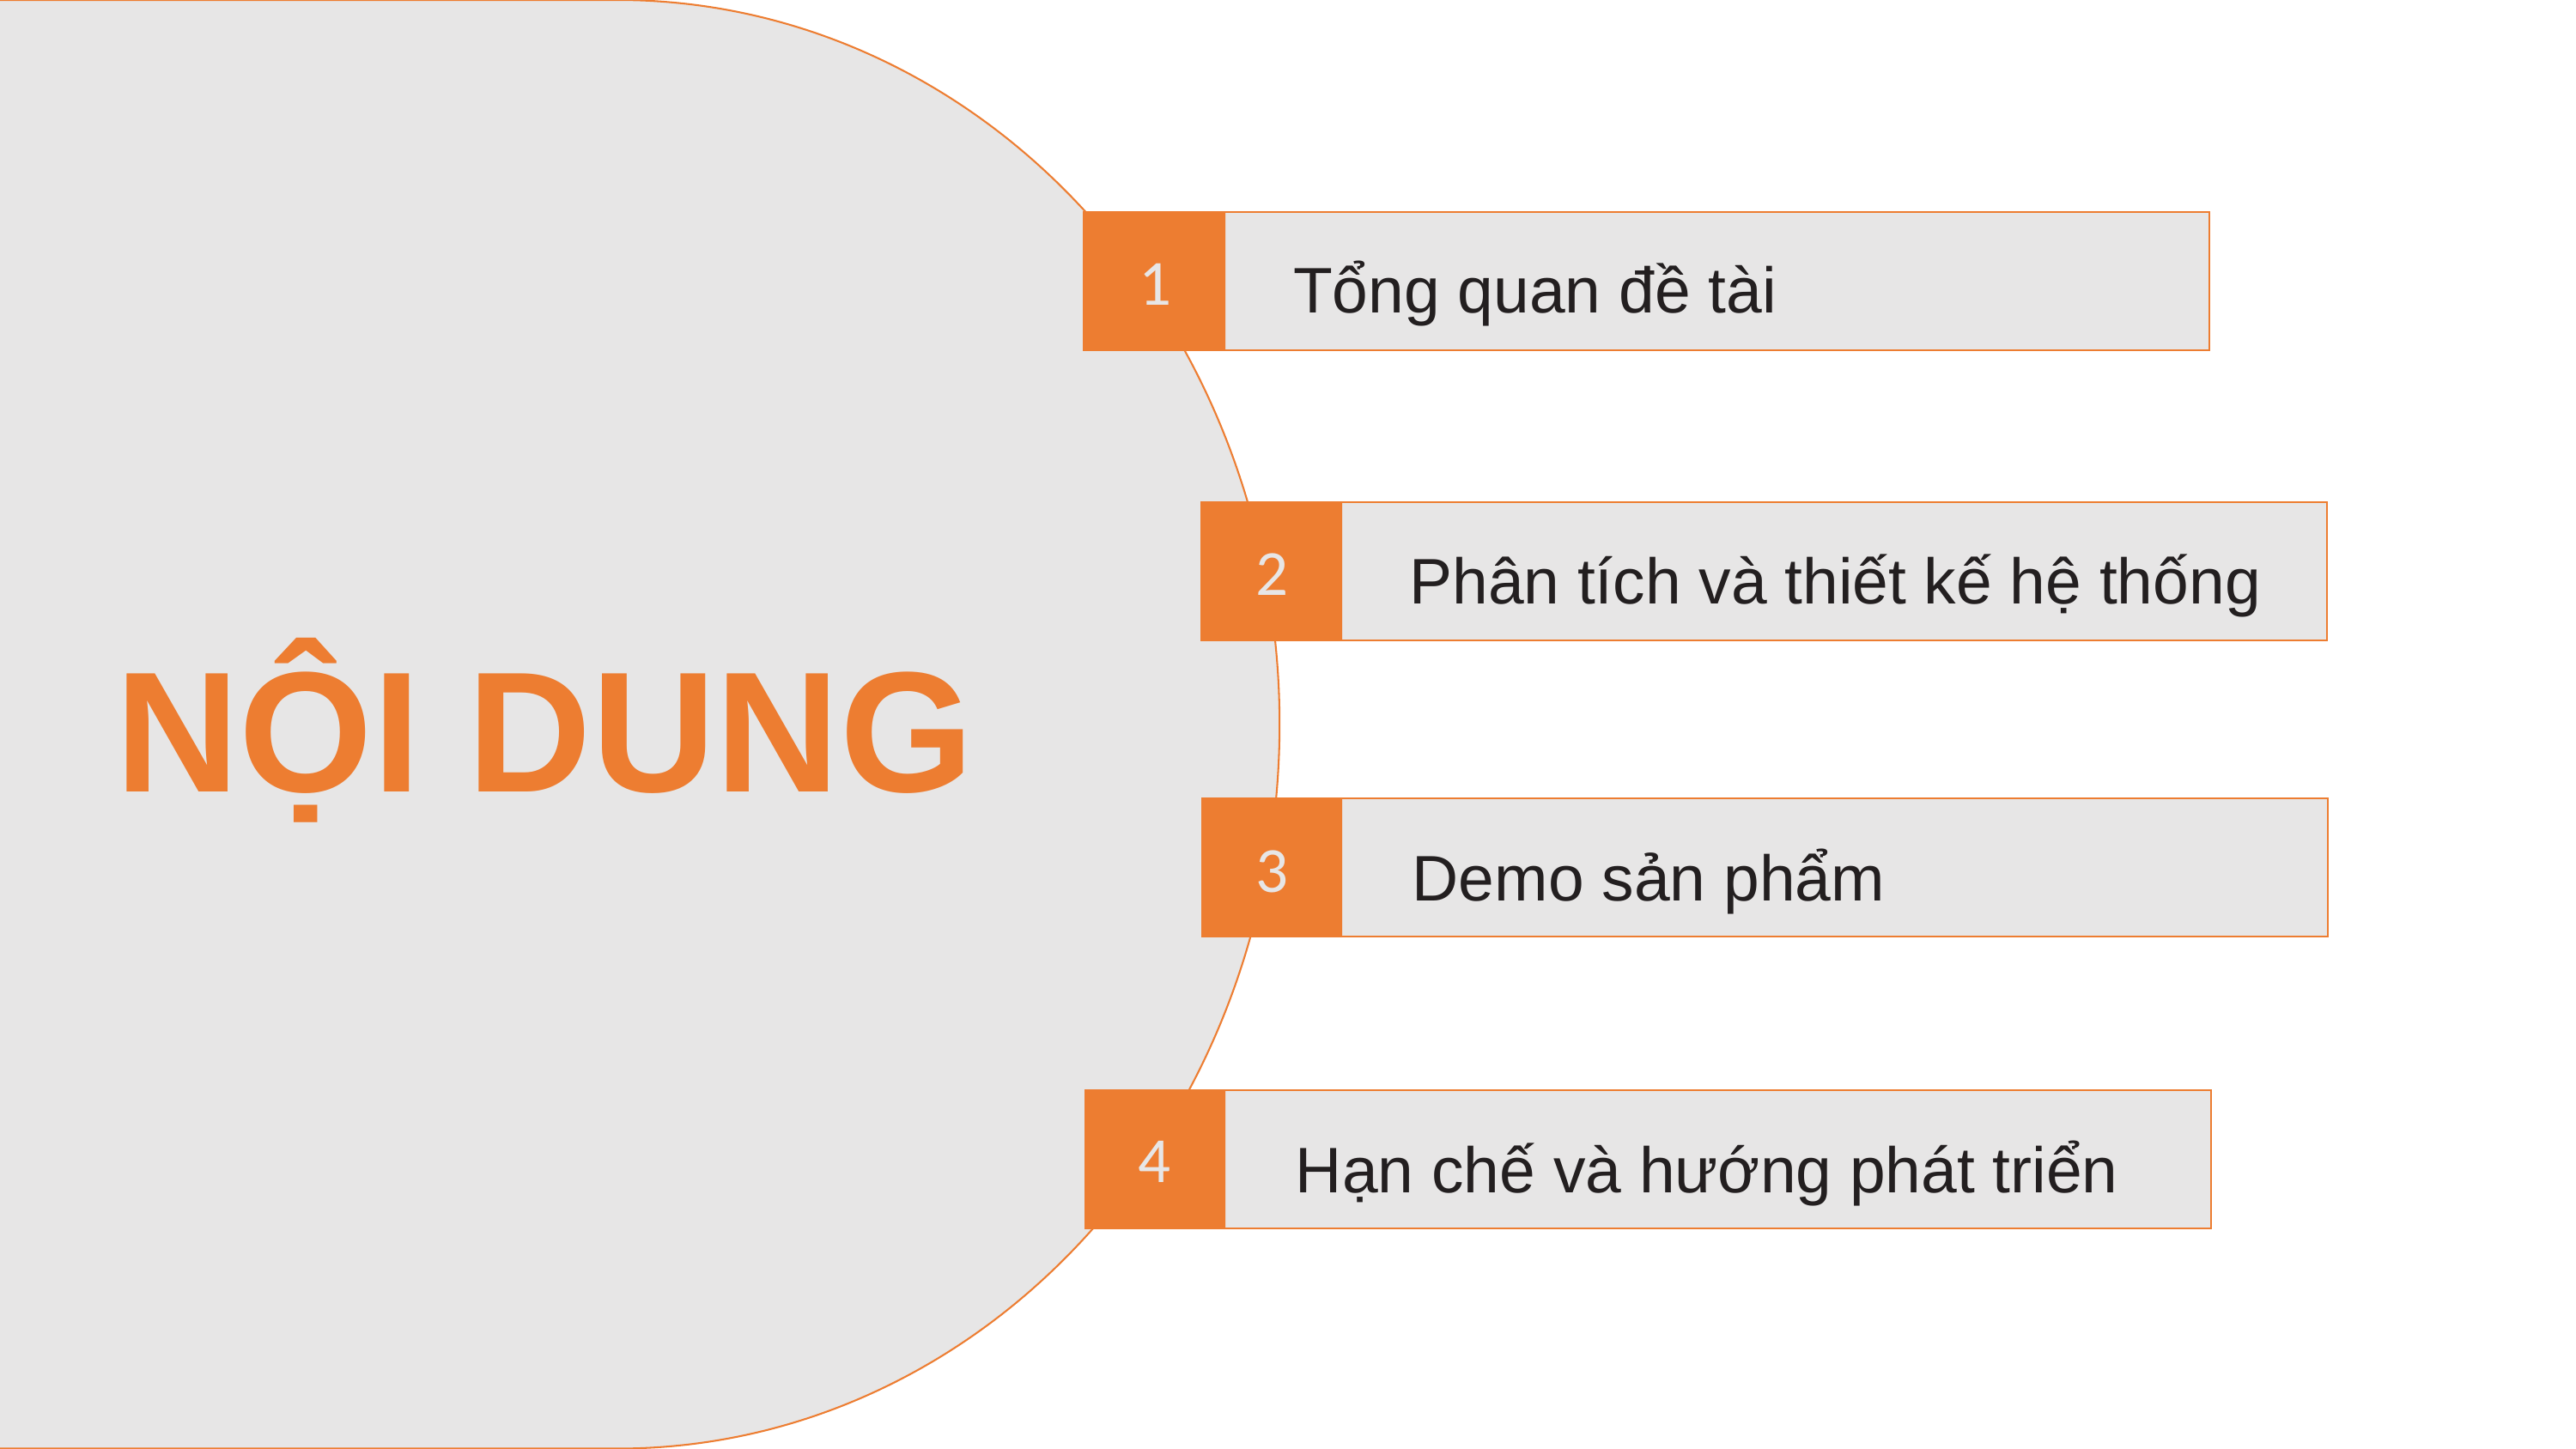

1

Tổng quan đề tài

2
Phân tích và thiết kế hệ thống
NỘI DUNG

3
Demo sản phẩm
4

Hạn chế và hướng phát triển